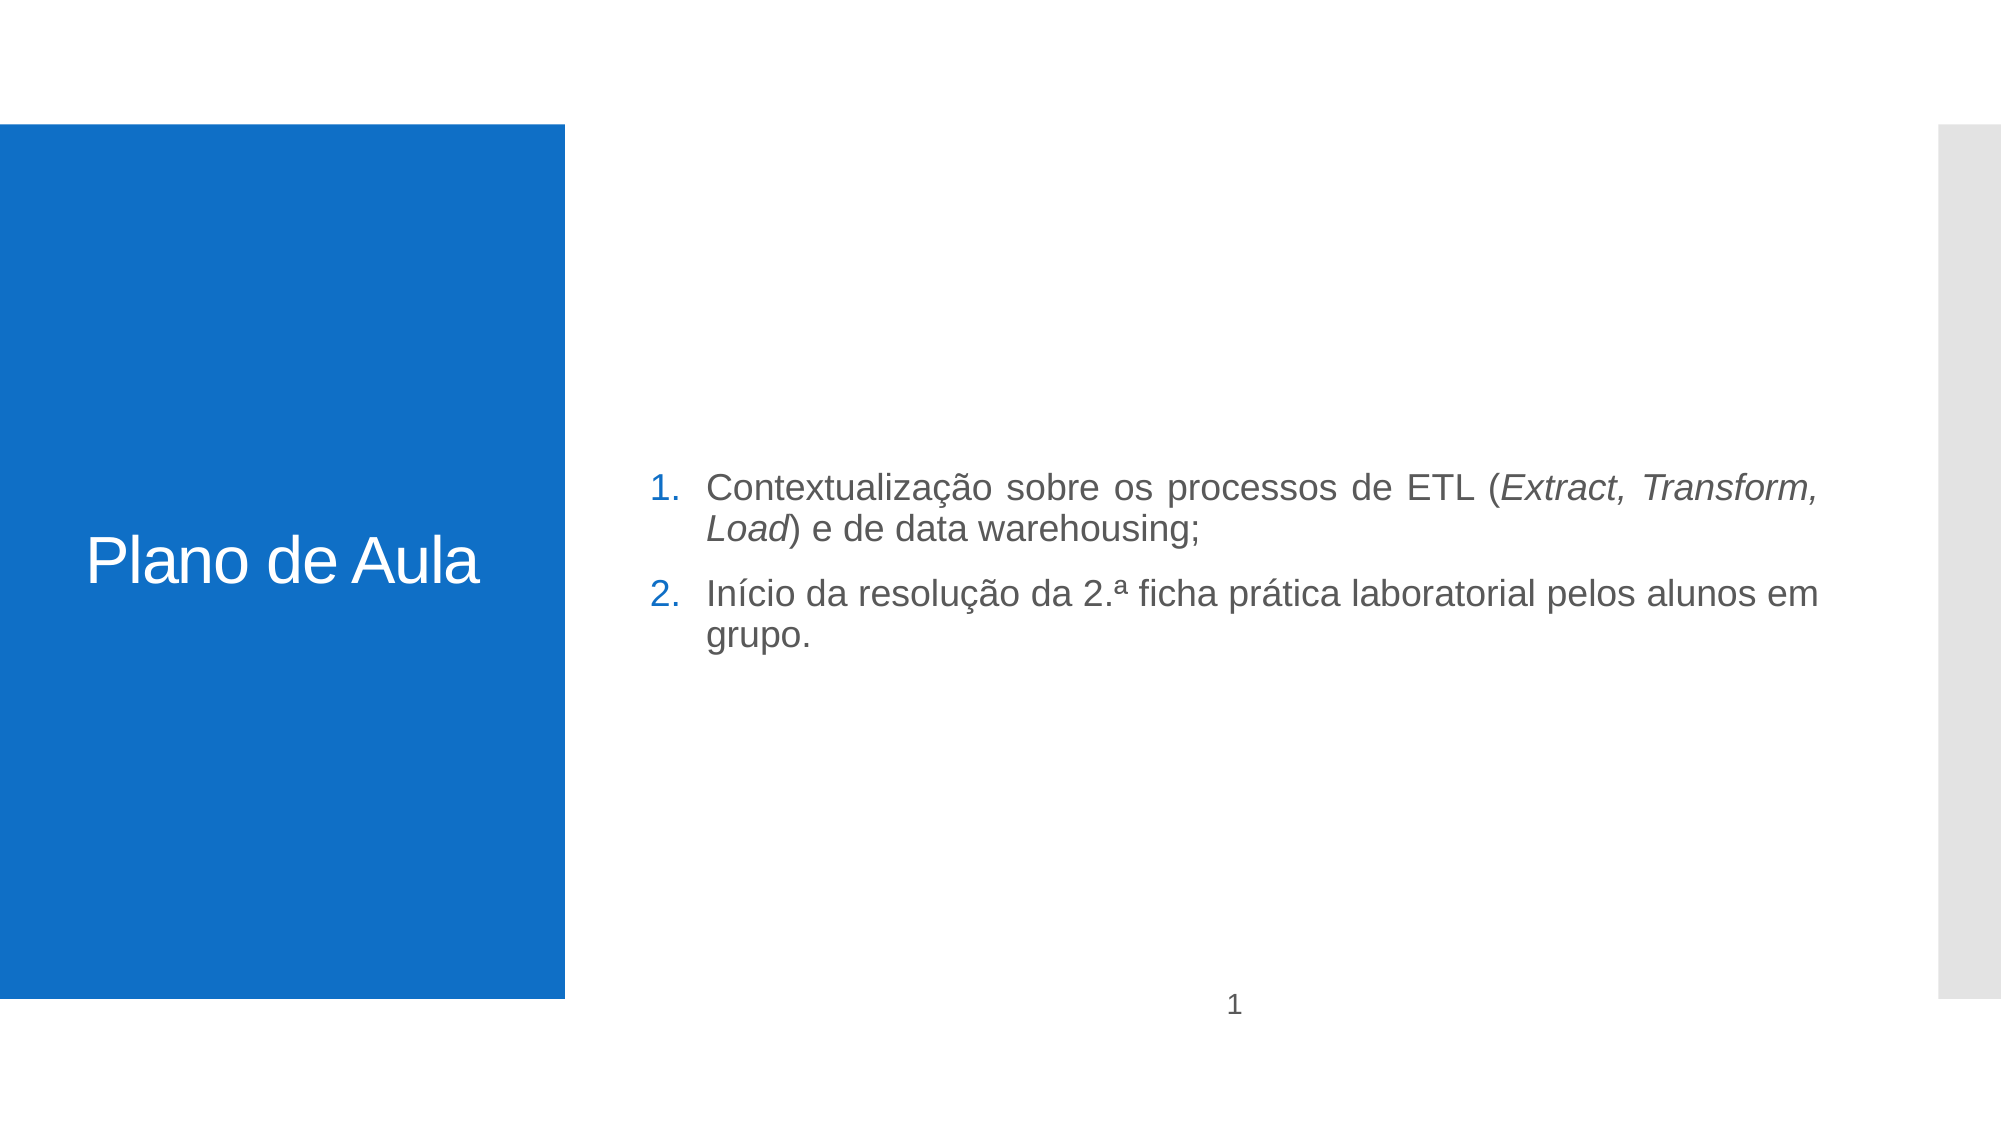

Contextualização sobre os processos de ETL (Extract, Transform, Load) e de data warehousing;
Início da resolução da 2.ª ficha prática laboratorial pelos alunos em grupo.
# Plano de Aula
1